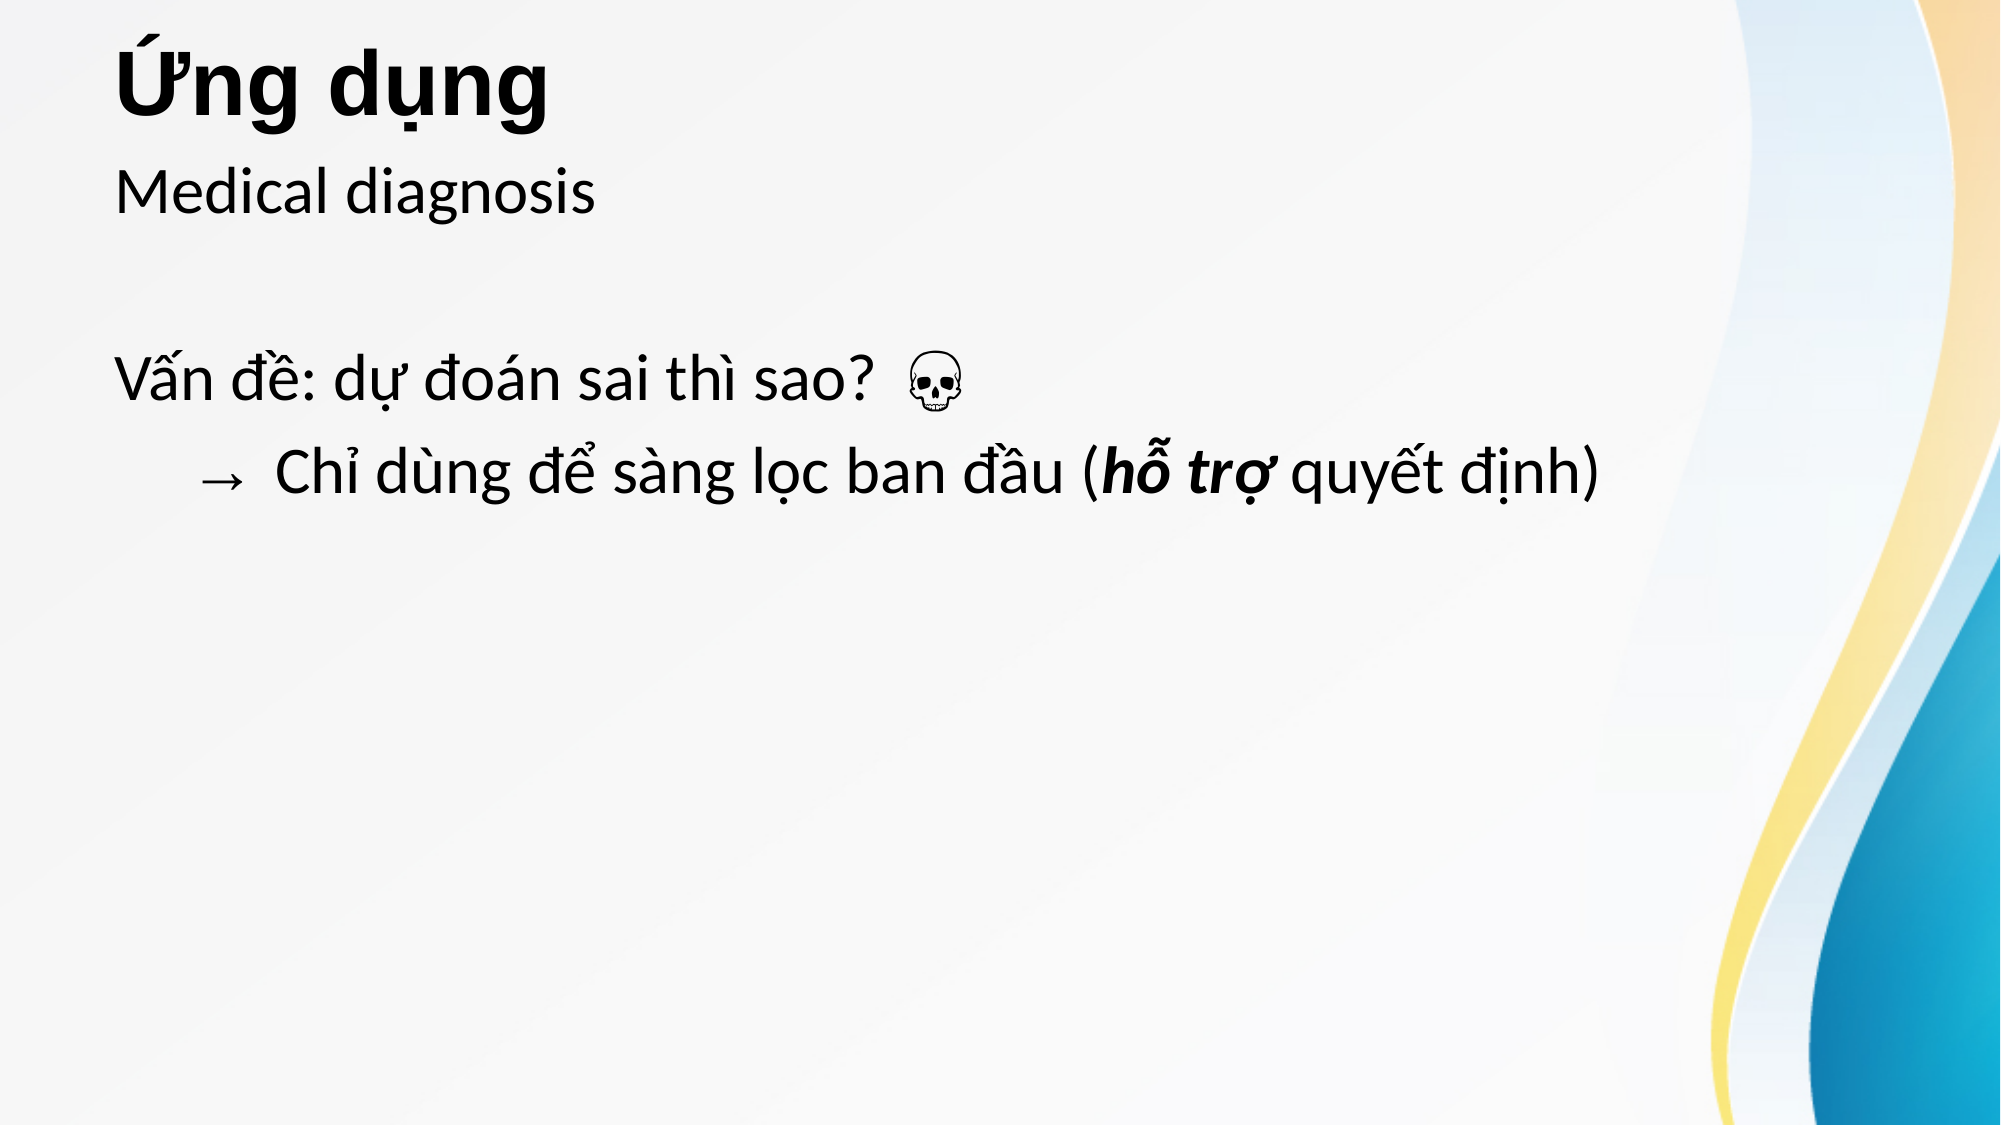

# Ứng dụng
Medical diagnosis

Vấn đề: dự đoán sai thì sao?  💀
→ Chỉ dùng để sàng lọc ban đầu (hỗ trợ quyết định)